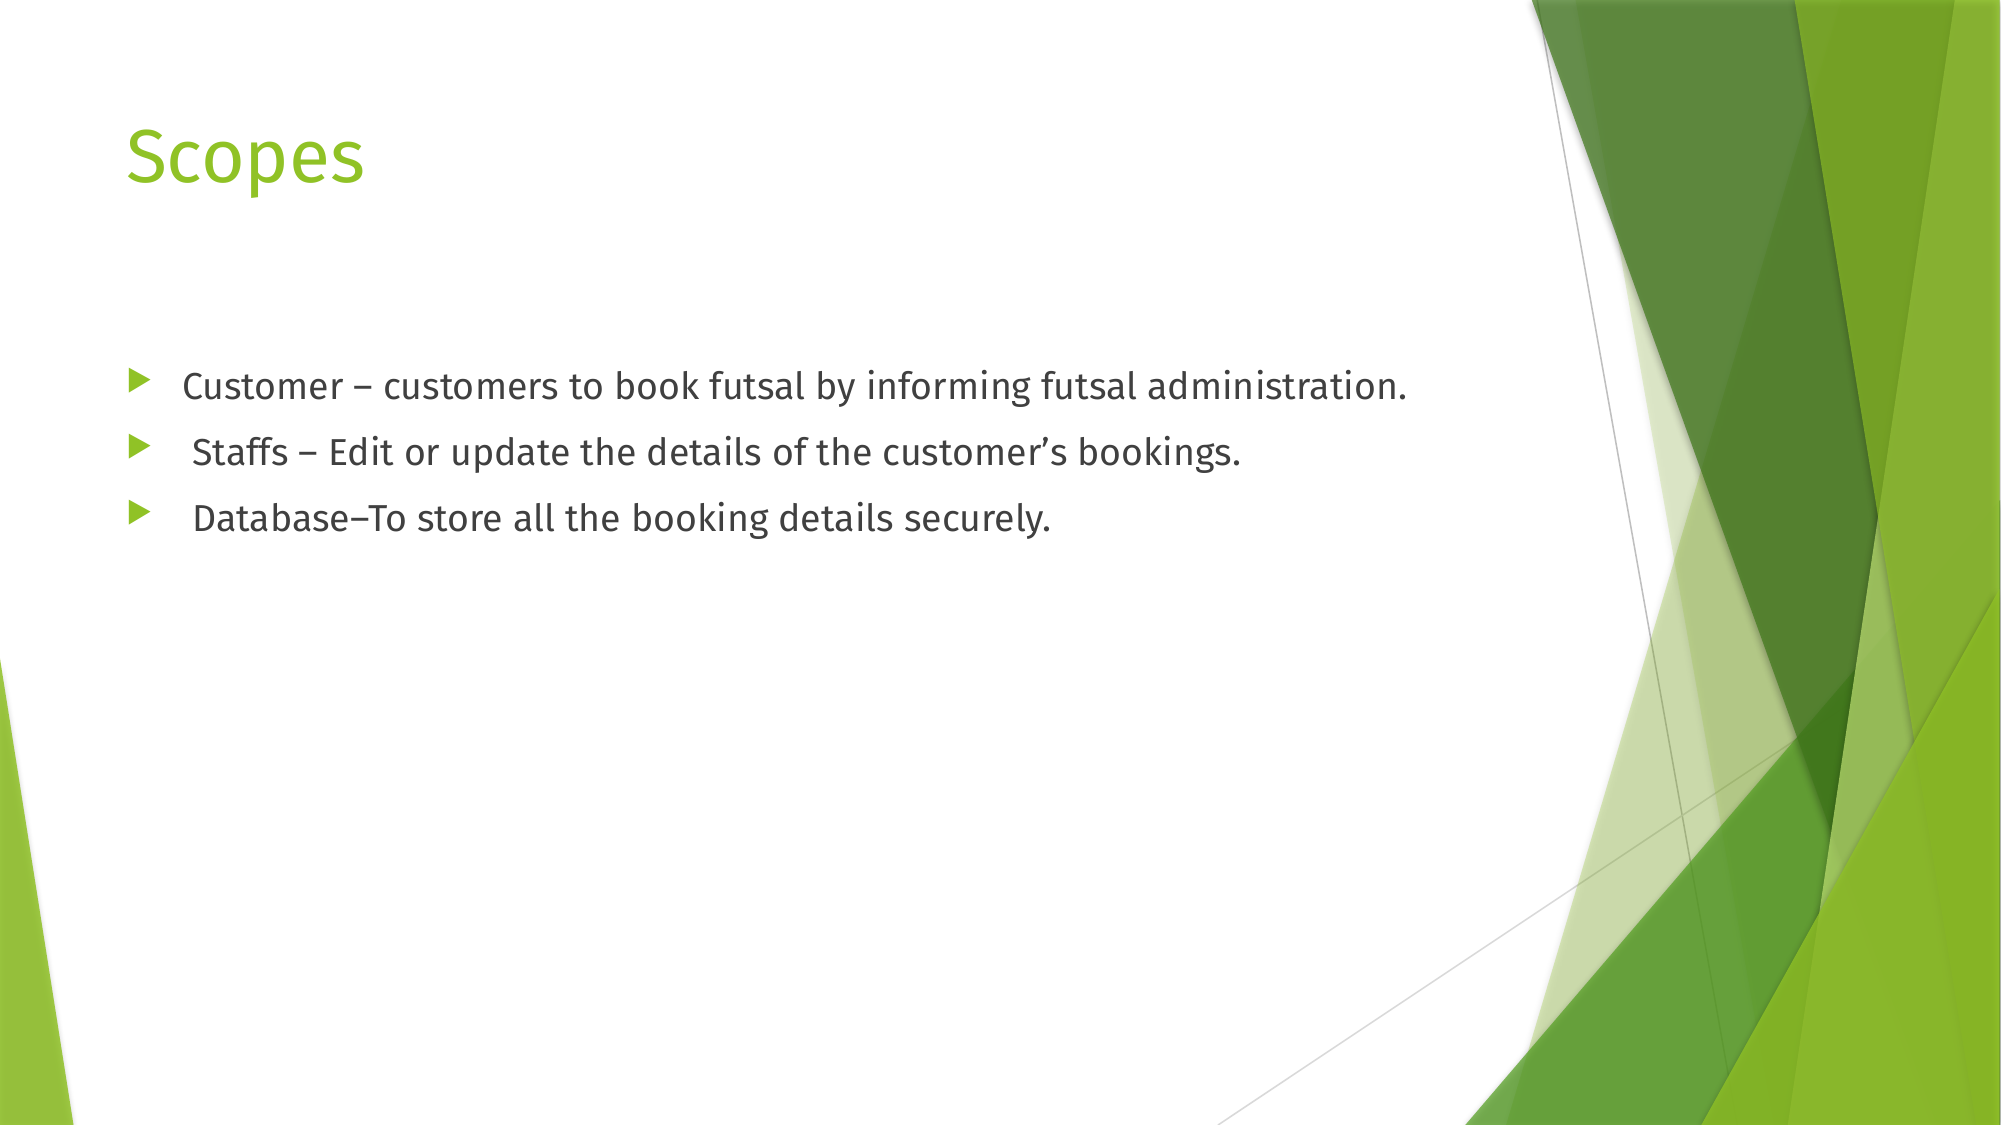

# Scopes
Customer – customers to book futsal by informing futsal administration.
 Staffs – Edit or update the details of the customer’s bookings.
 Database–To store all the booking details securely.